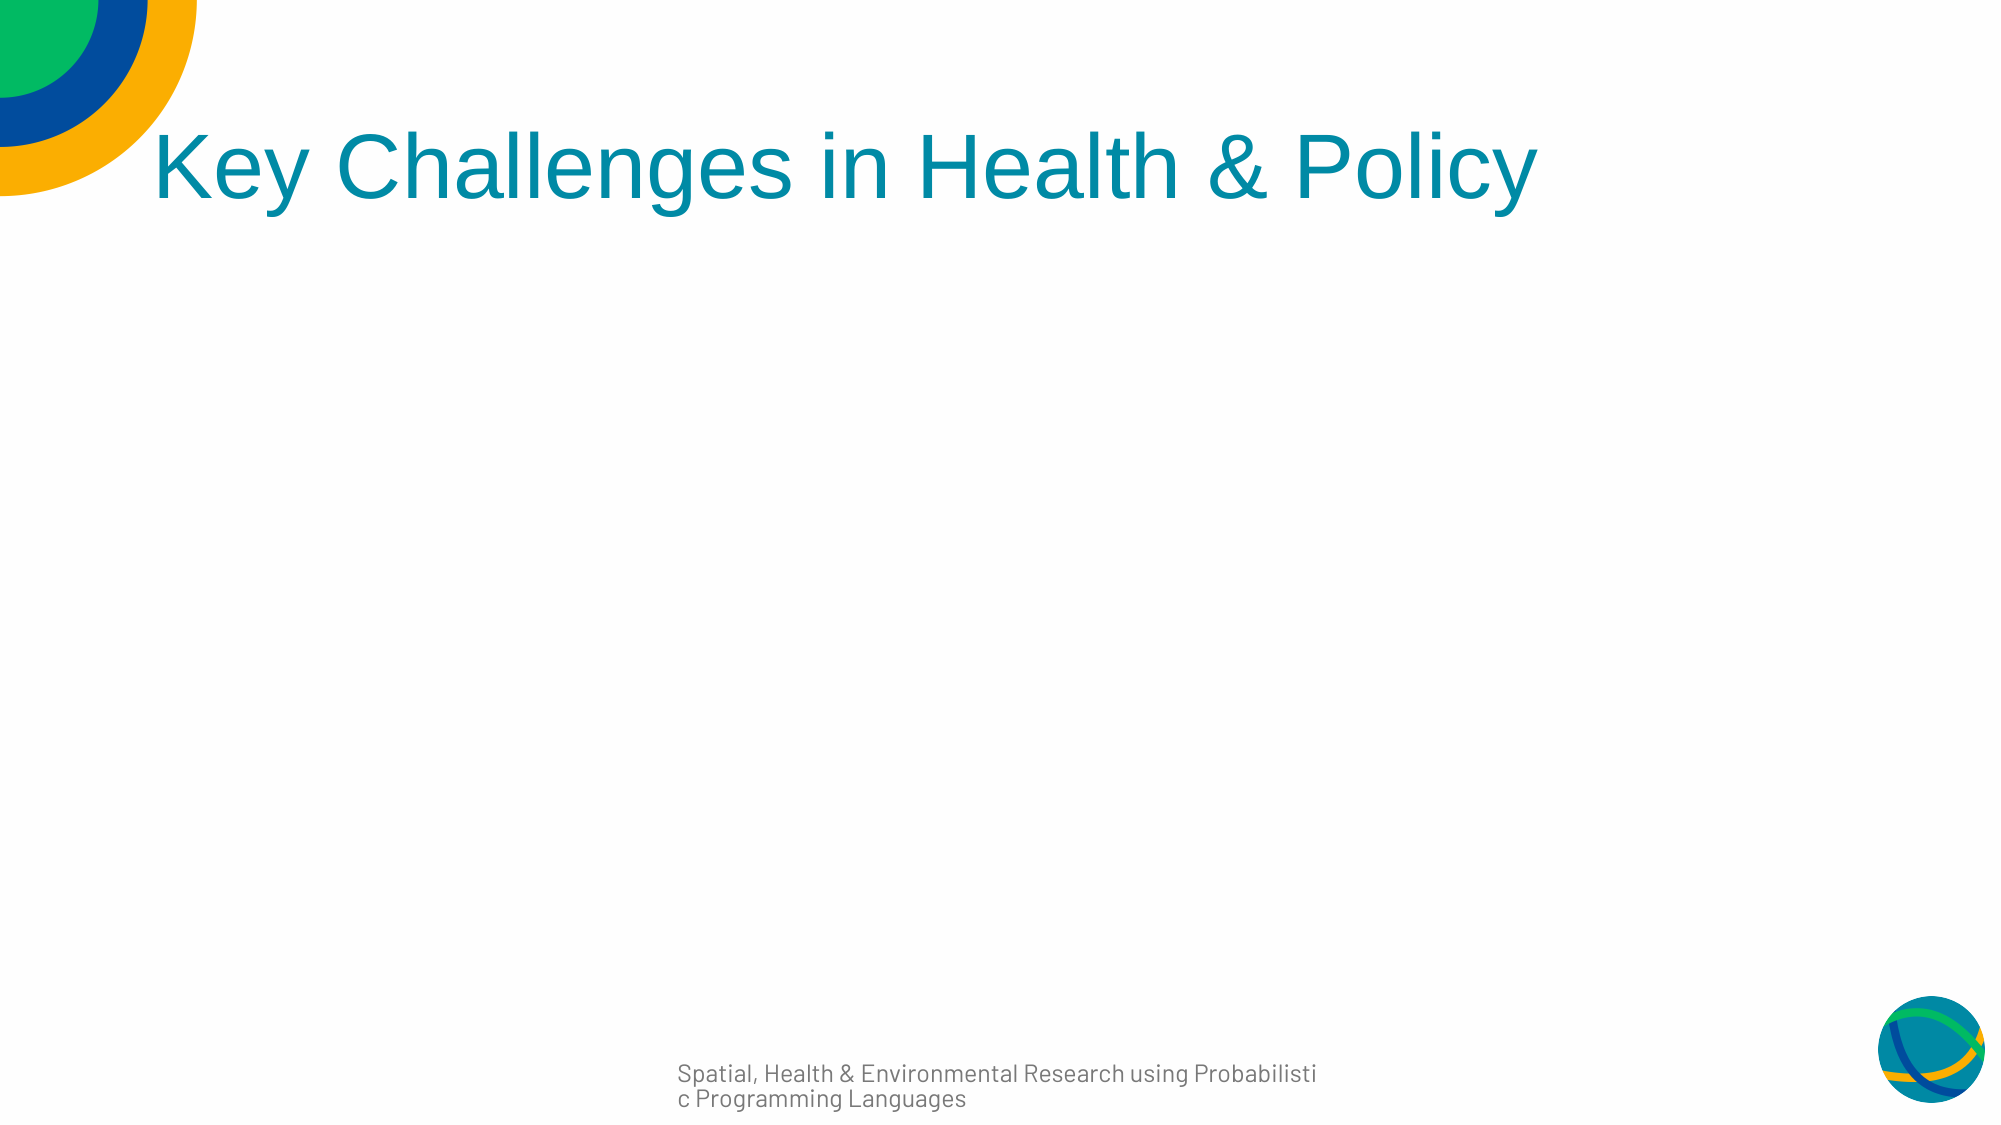

# Key Challenges in Health & Policy

Spatial, Health & Environmental Research using Probabilistic Programming Languages